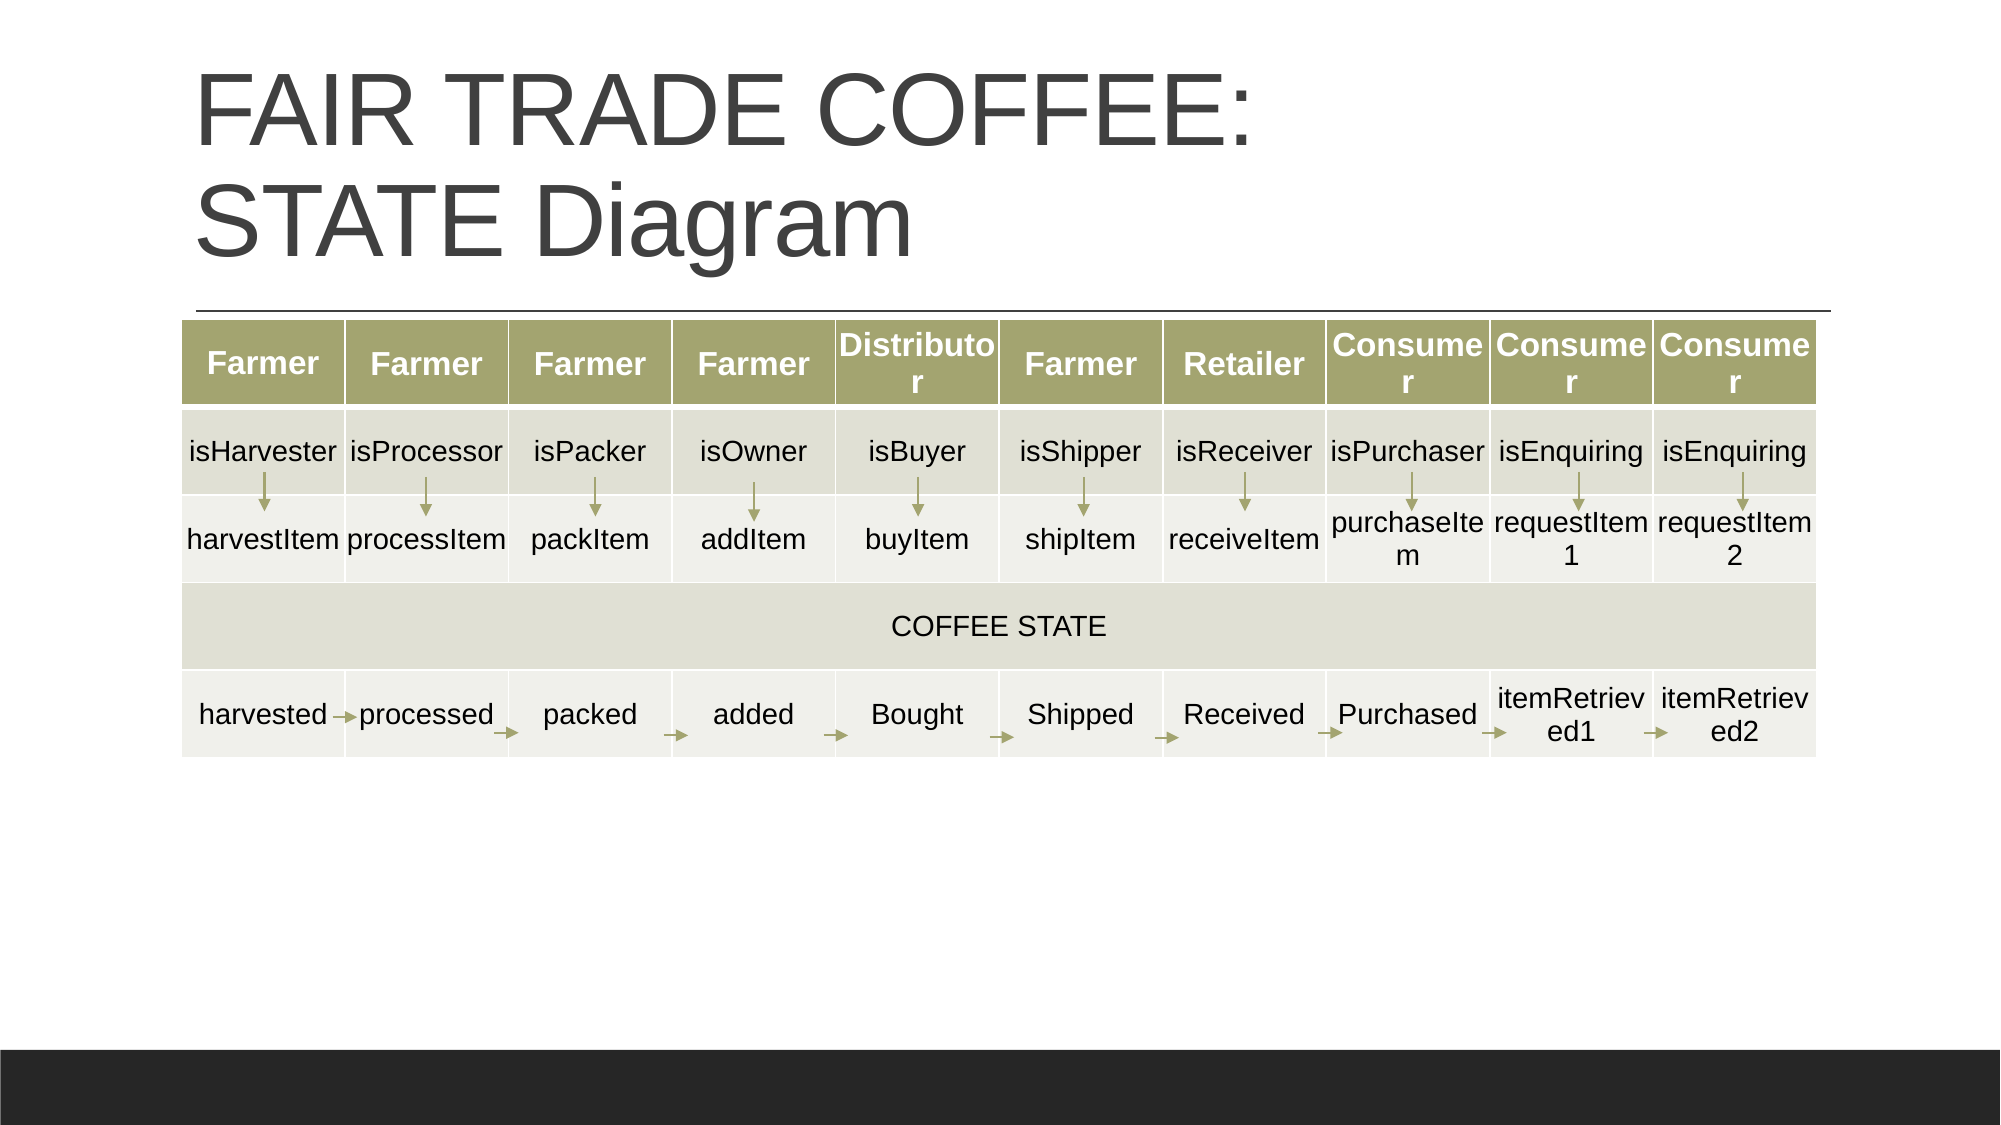

# FAIR TRADE COFFEE: STATE Diagram
| Farmer | Farmer | Farmer | Farmer | Distributor | Farmer | Retailer | Consumer | Consumer | Consumer |
| --- | --- | --- | --- | --- | --- | --- | --- | --- | --- |
| isHarvester | isProcessor | isPacker | isOwner | isBuyer | isShipper | isReceiver | isPurchaser | isEnquiring | isEnquiring |
| harvestItem | processItem | packItem | addItem | buyItem | shipItem | receiveItem | purchaseItem | requestItem1 | requestItem2 |
| COFFEE STATE |  |  |  |  |  |  |  |  |  |
| harvested | processed | packed | added | Bought | Shipped | Received | Purchased | itemRetrieved1 | itemRetrieved2 |